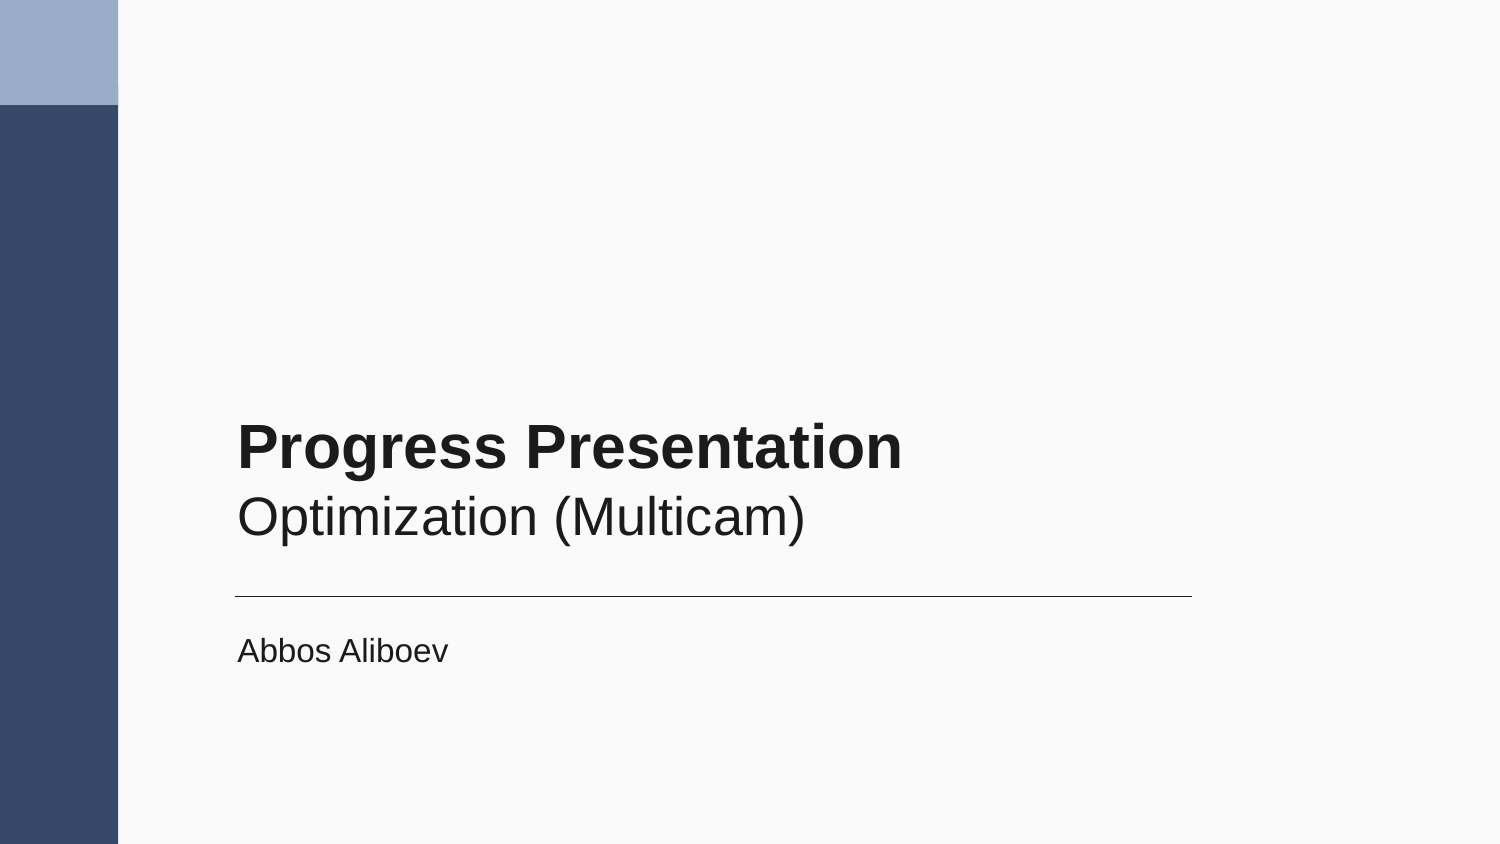

# Progress Presentation Optimization (Multicam)
Abbos Aliboev